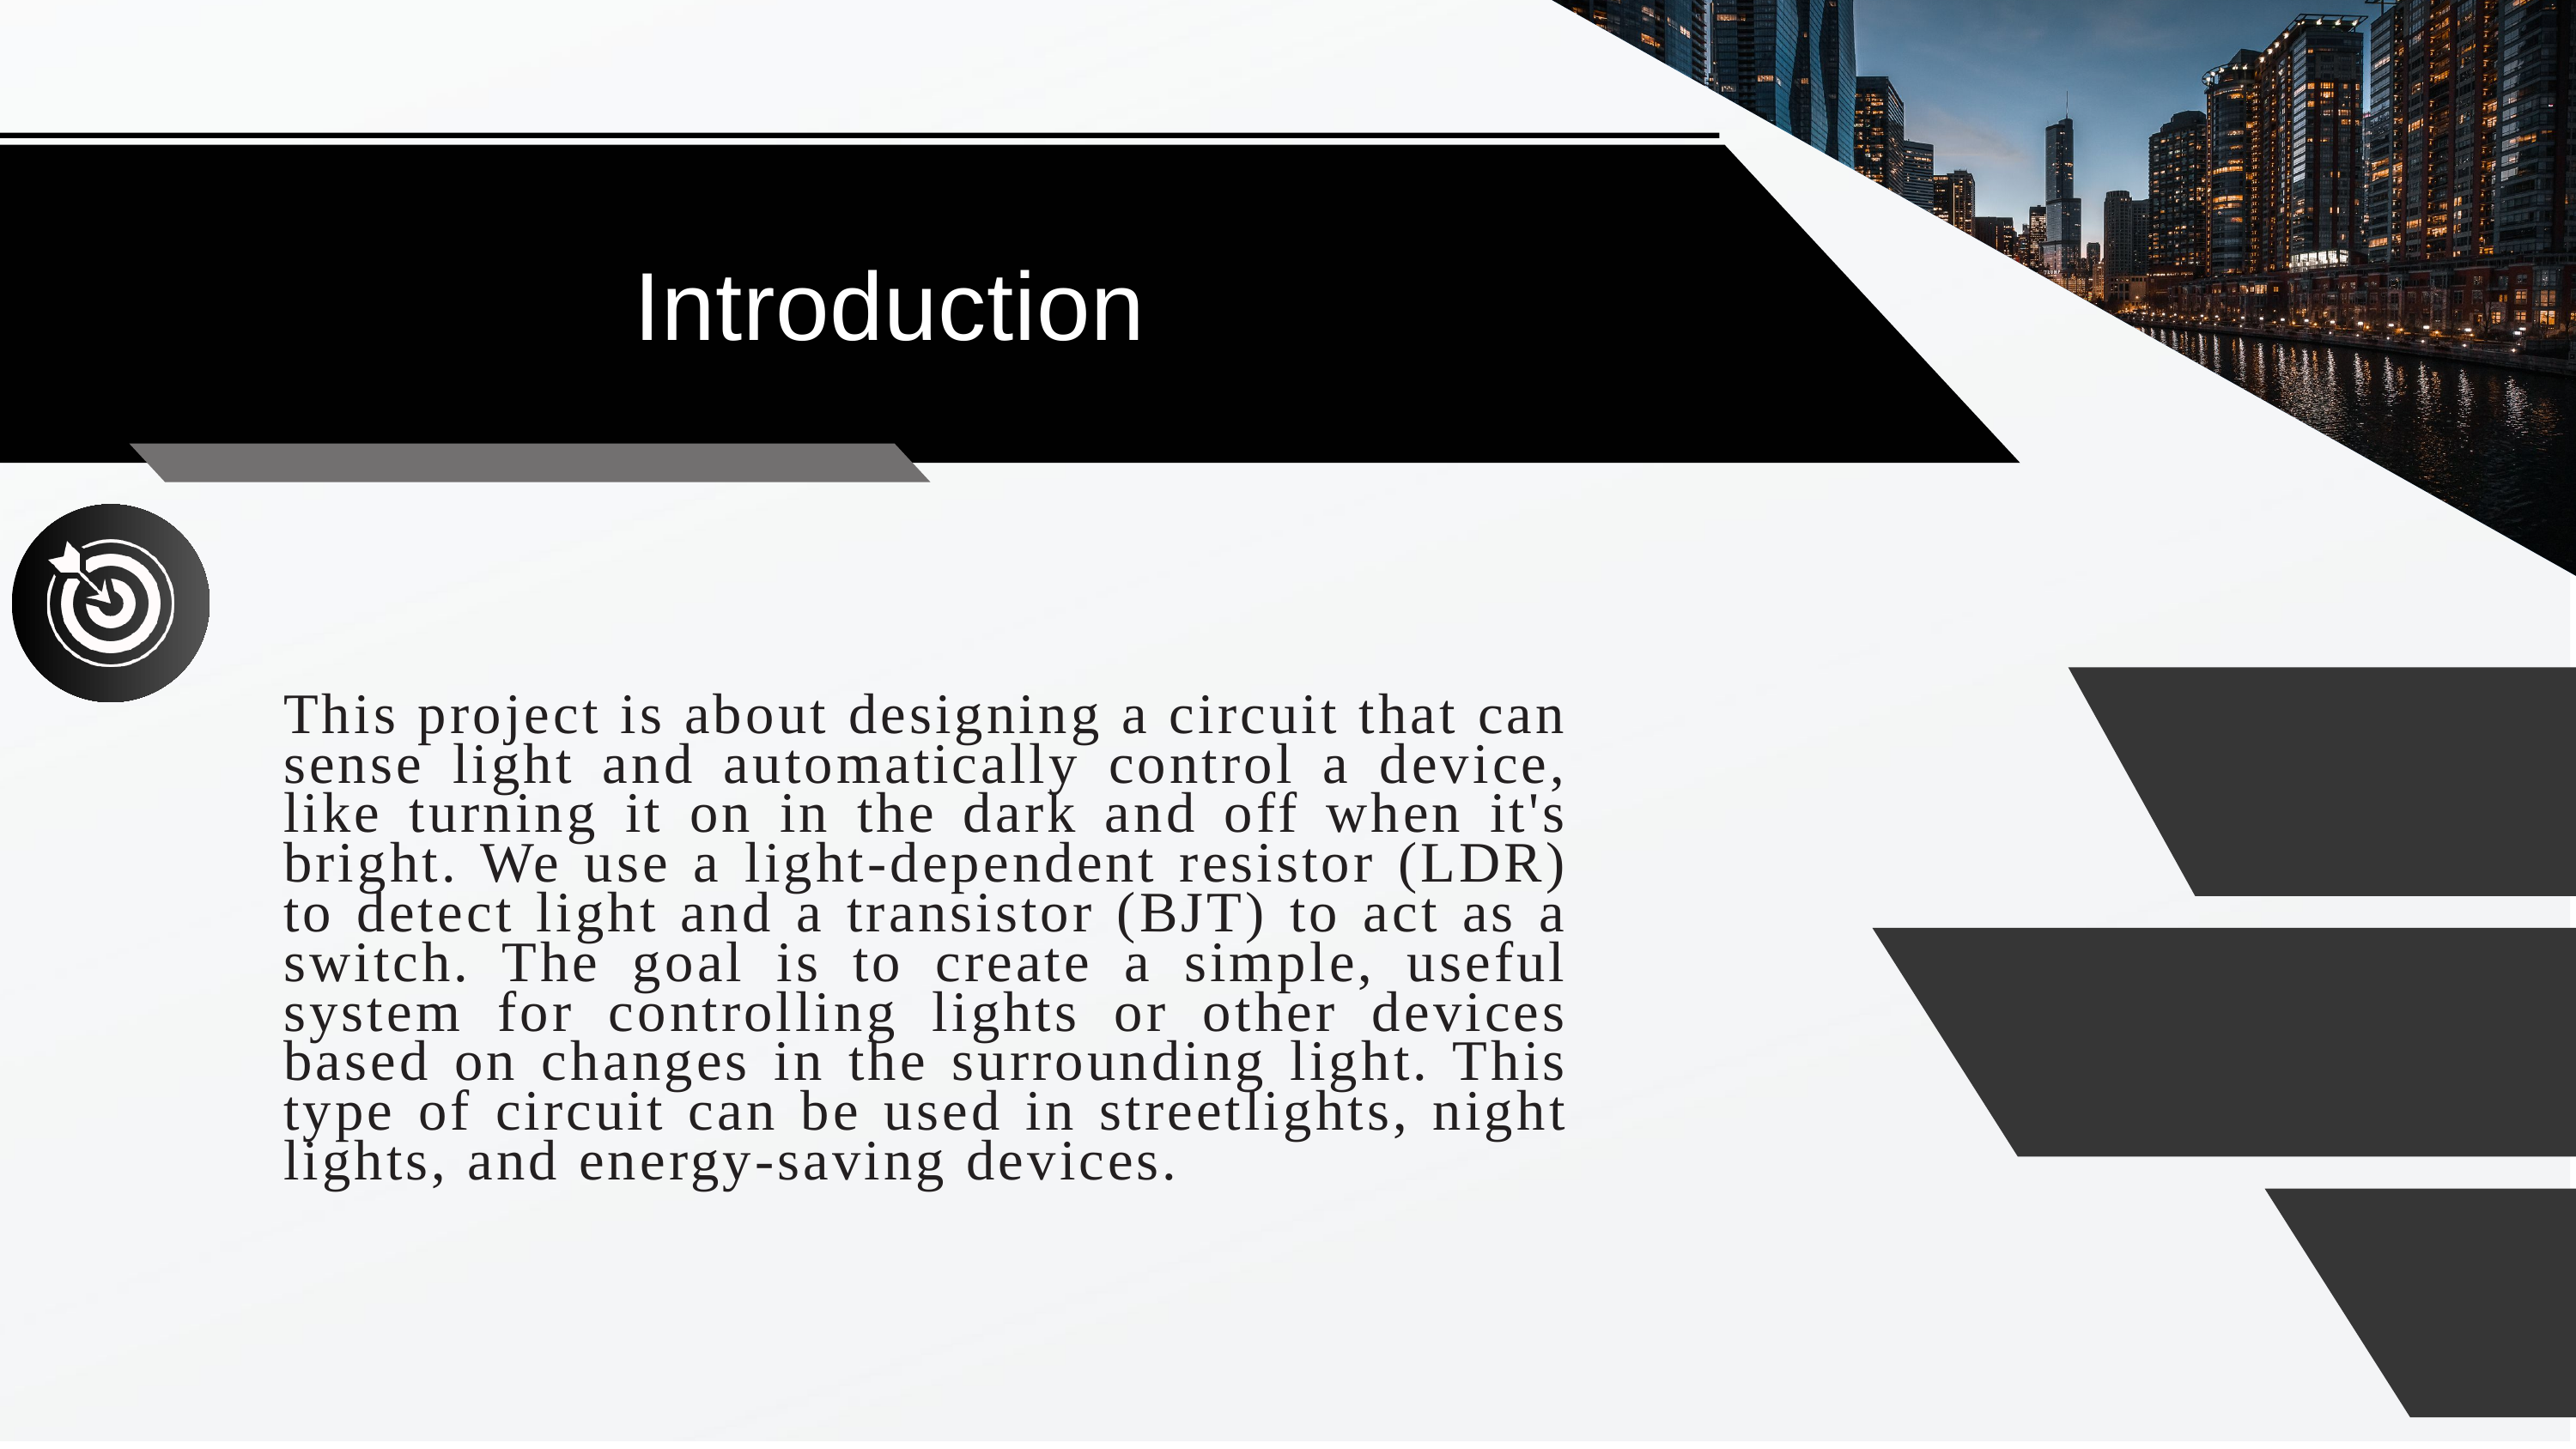

Introduction

This project is about designing a circuit that can sense light and automatically control a device, like turning it on in the dark and off when it's bright. We use a light-dependent resistor (LDR) to detect light and a transistor (BJT) to act as a switch. The goal is to create a simple, useful system for controlling lights or other devices based on changes in the surrounding light. This type of circuit can be used in streetlights, night lights, and energy-saving devices.